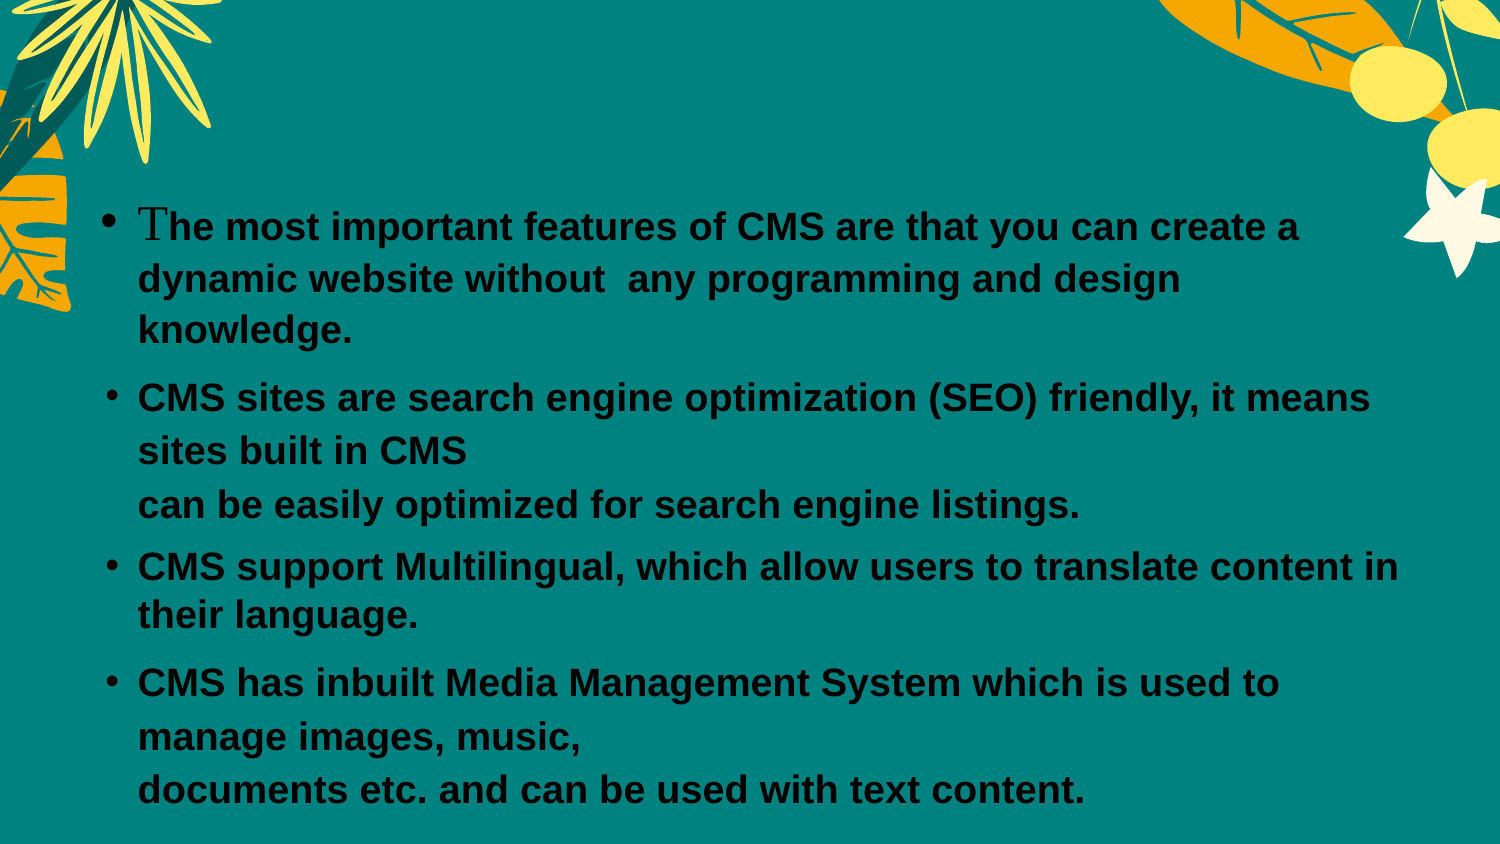

The most important features of CMS are that you can create a dynamic website without  any programming and design knowledge.
CMS sites are search engine optimization (SEO) friendly, it means sites built in CMS
can be easily optimized for search engine listings.
CMS support Multilingual, which allow users to translate content in their language.
CMS has inbuilt Media Management System which is used to manage images, music,
documents etc. and can be used with text content.